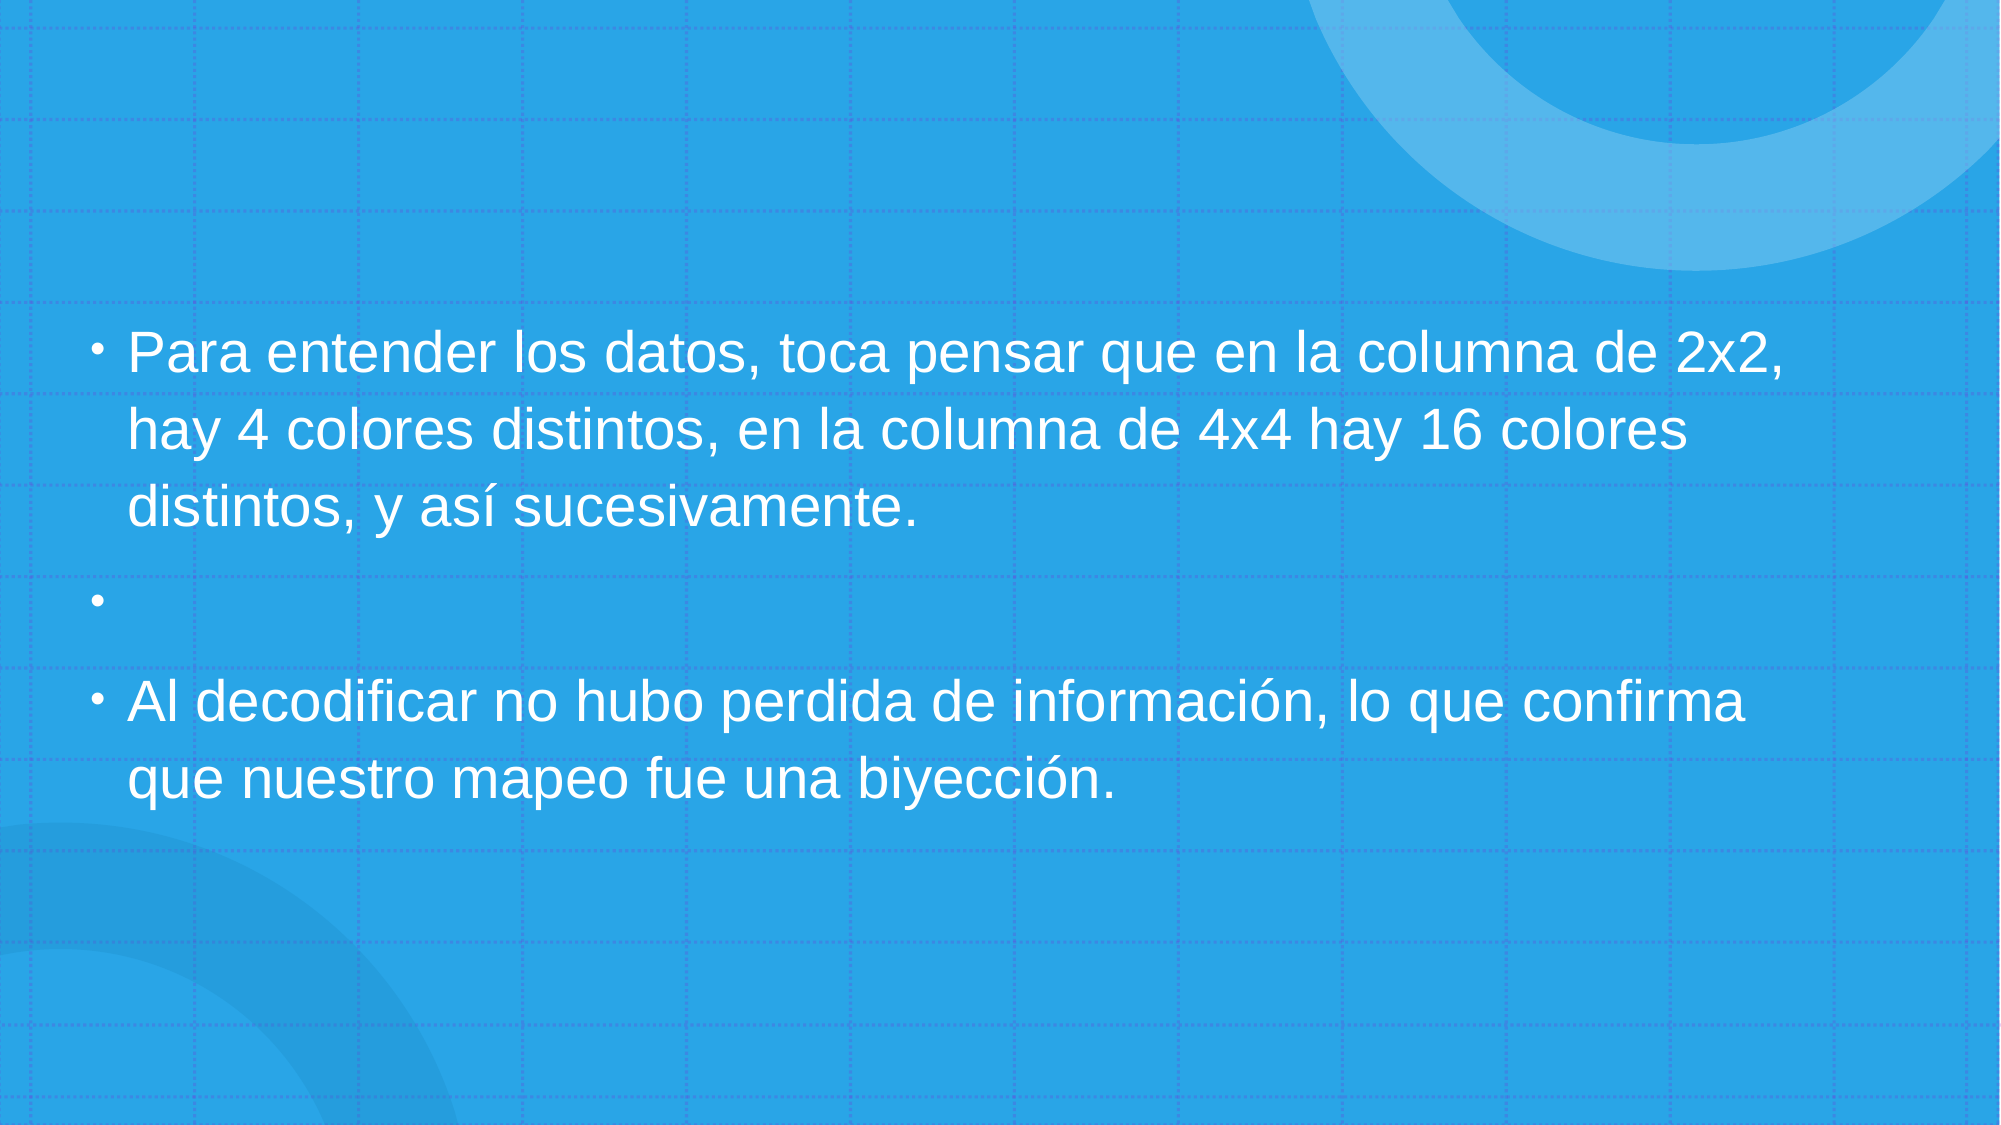

Para entender los datos, toca pensar que en la columna de 2x2, hay 4 colores distintos, en la columna de 4x4 hay 16 colores distintos, y así sucesivamente.

Al decodificar no hubo perdida de información, lo que confirma que nuestro mapeo fue una biyección.